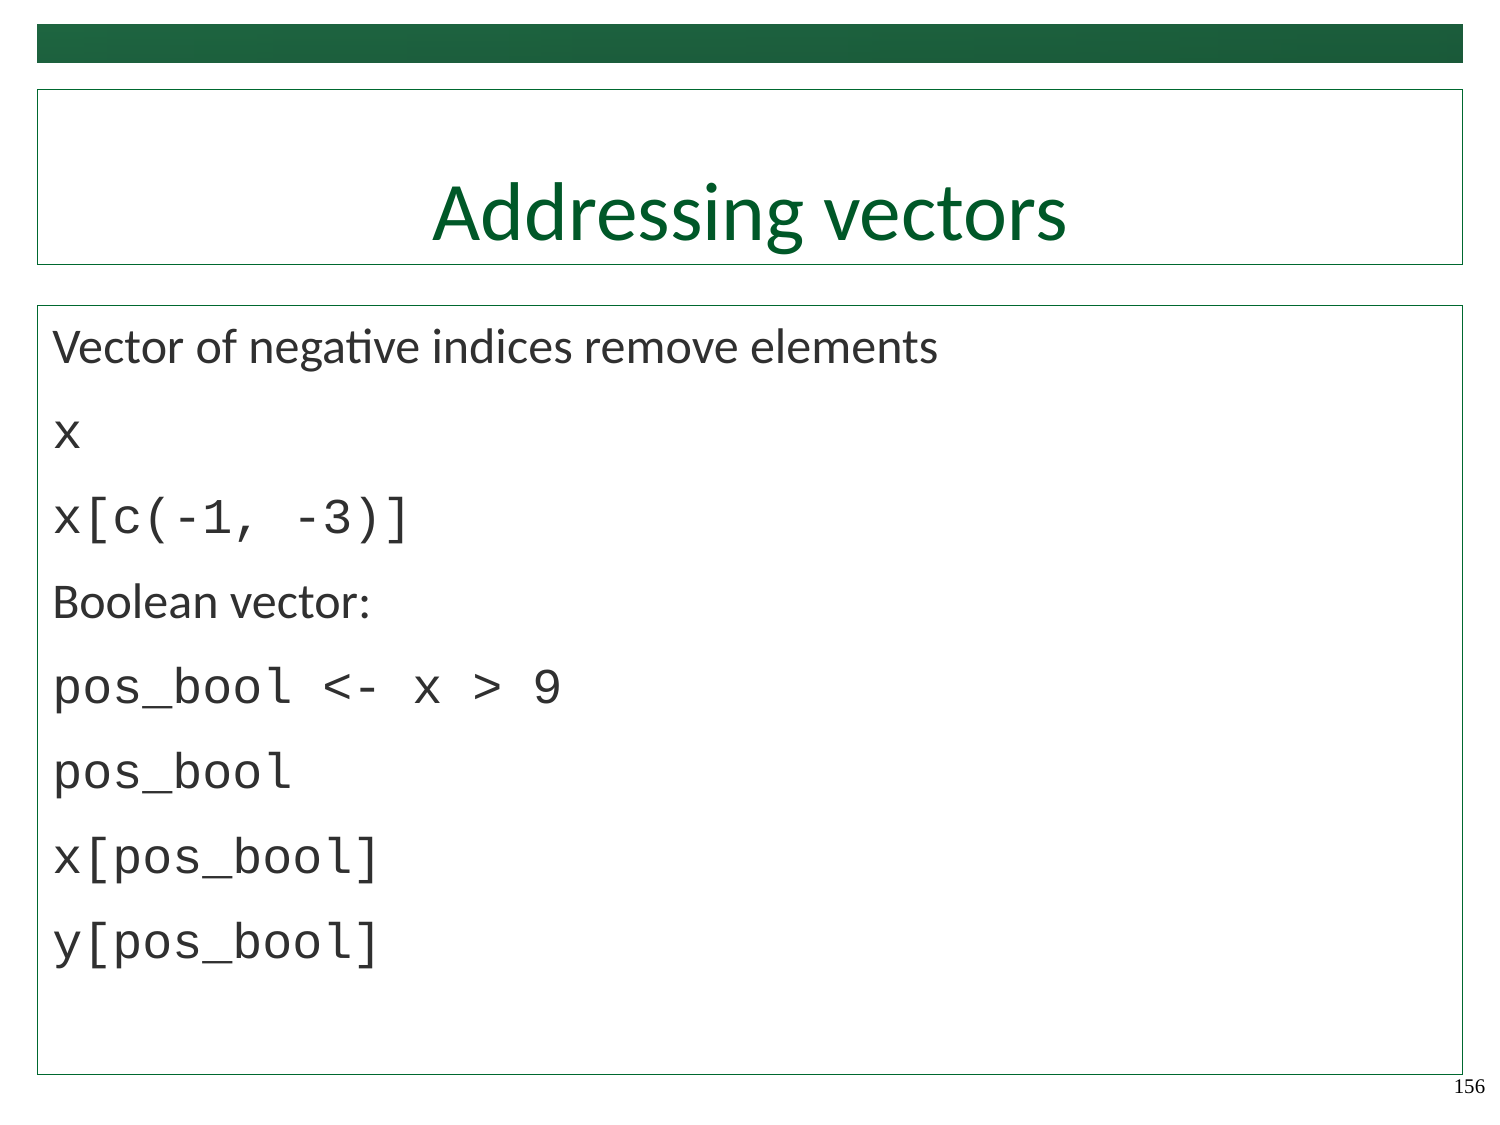

# Addressing vectors
Vector of negative indices remove elements
x
x[c(-1, -3)]
Boolean vector:
pos_bool <- x > 9
pos_bool
x[pos_bool]
y[pos_bool]
156